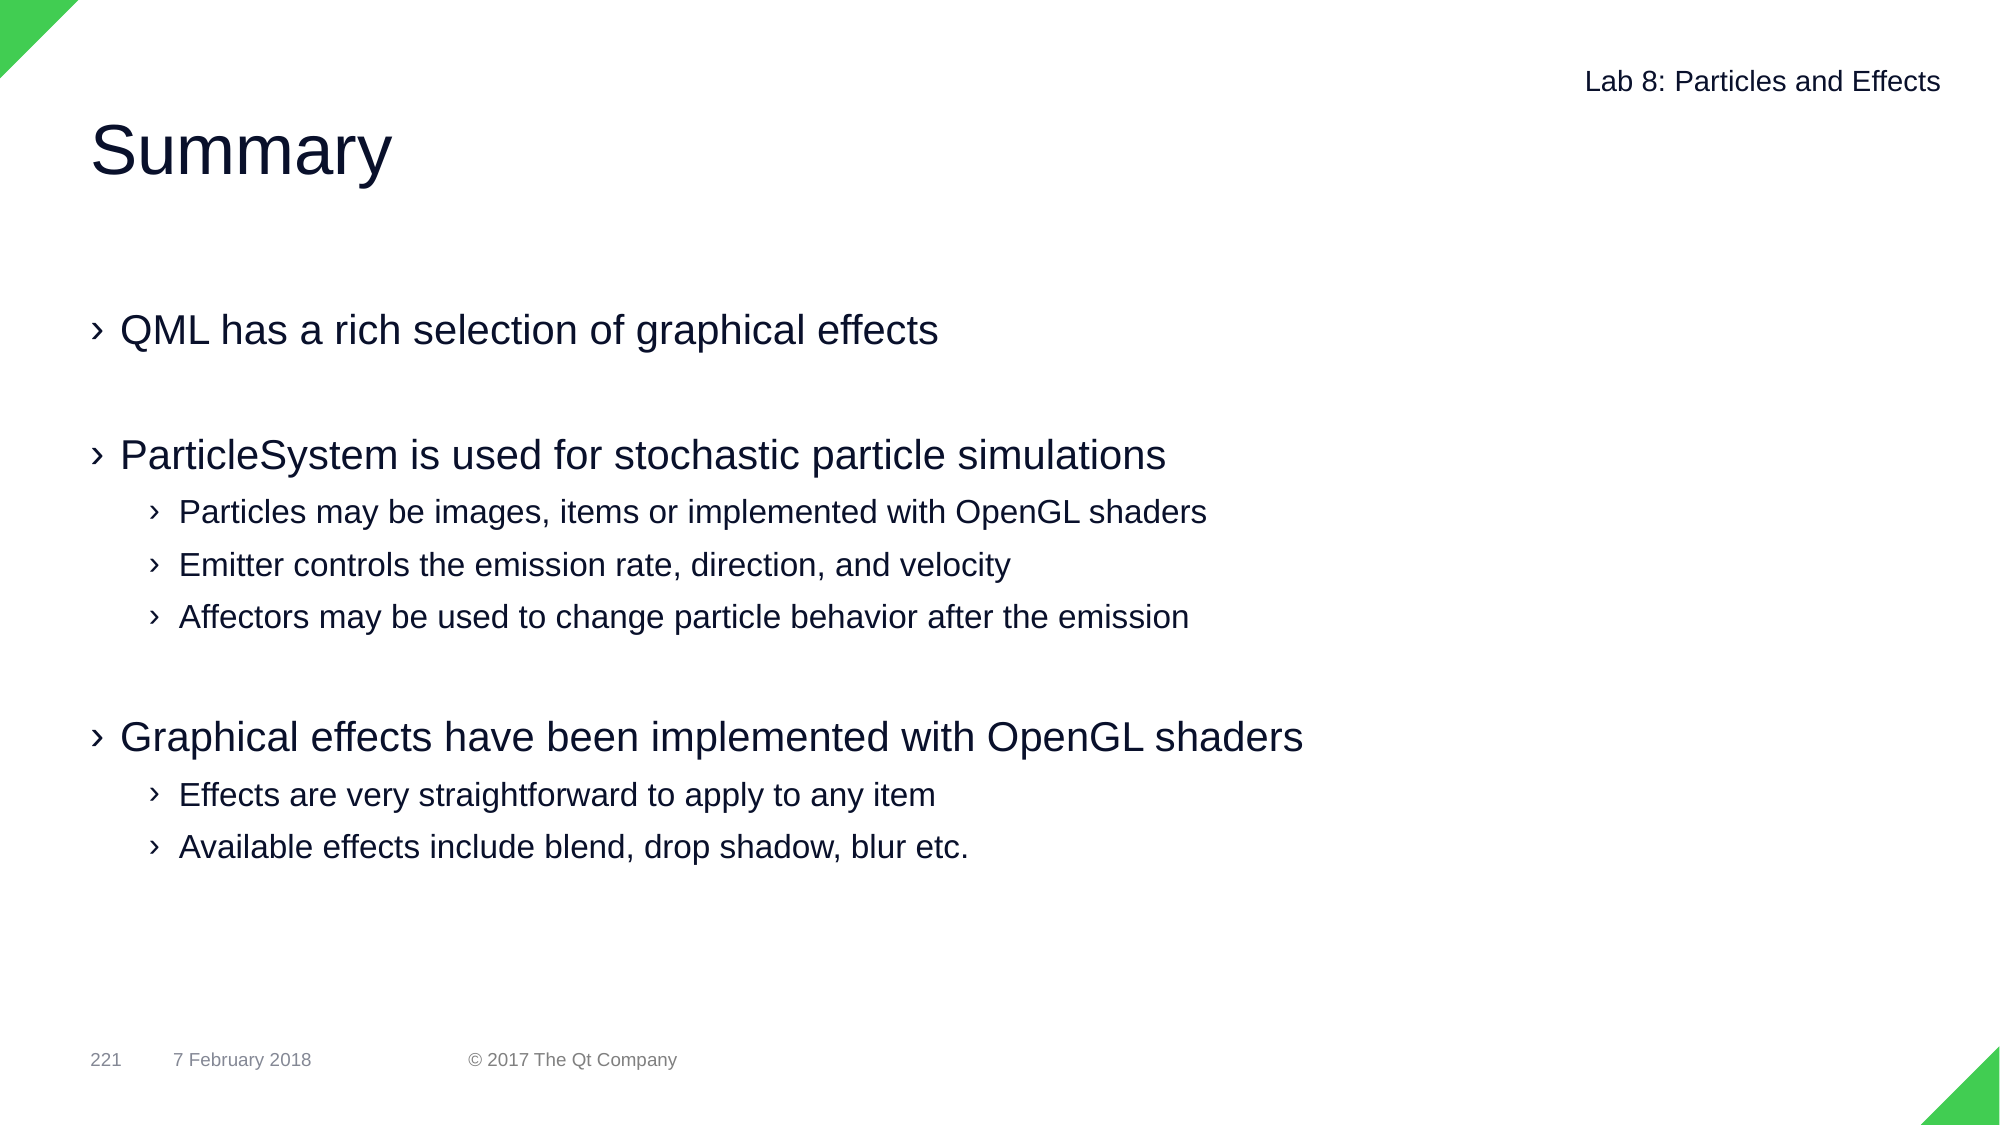

Lab 8: Particles and Effects
# Summary
QML has a rich selection of graphical effects

ParticleSystem is used for stochastic particle simulations
Particles may be images, items or implemented with OpenGL shaders
Emitter controls the emission rate, direction, and velocity
Affectors may be used to change particle behavior after the emission

Graphical effects have been implemented with OpenGL shaders
Effects are very straightforward to apply to any item
Available effects include blend, drop shadow, blur etc.
221
7 February 2018
© 2017 The Qt Company